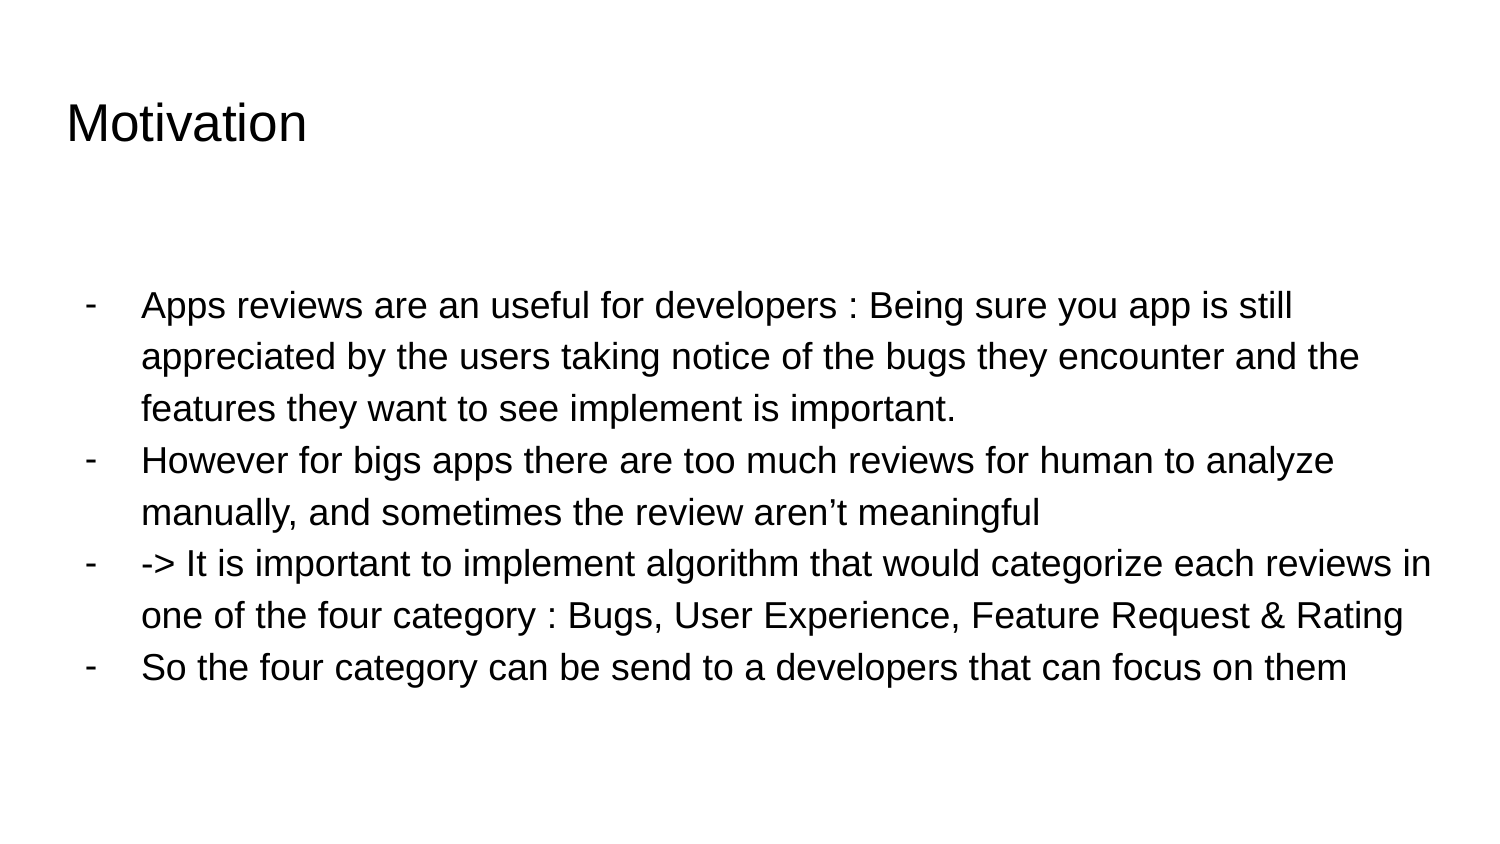

# Motivation

Apps reviews are an useful for developers : Being sure you app is still appreciated by the users taking notice of the bugs they encounter and the features they want to see implement is important.
However for bigs apps there are too much reviews for human to analyze manually, and sometimes the review aren’t meaningful
-> It is important to implement algorithm that would categorize each reviews in one of the four category : Bugs, User Experience, Feature Request & Rating
So the four category can be send to a developers that can focus on them